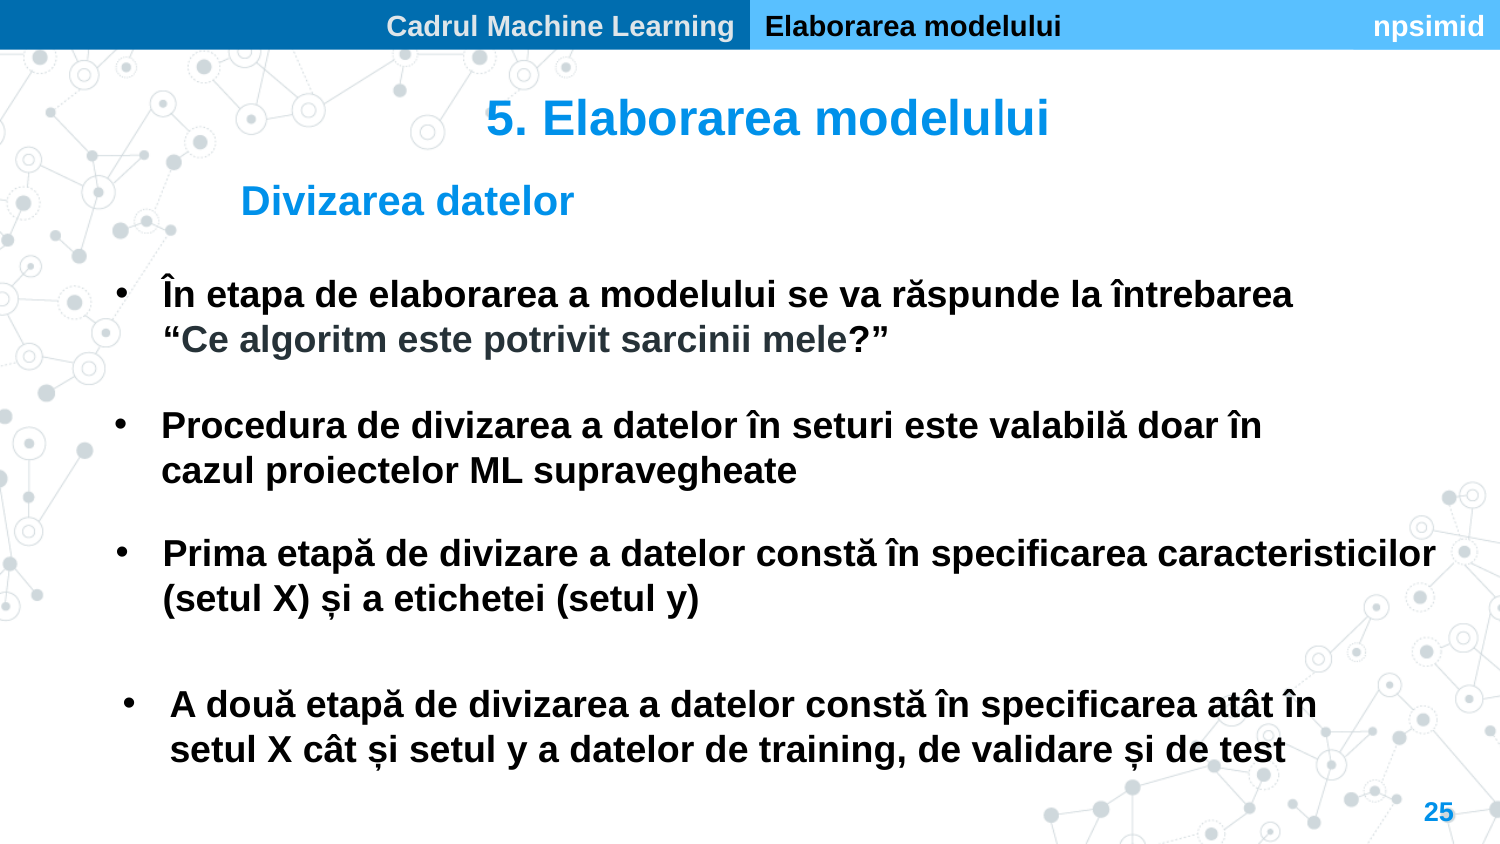

Cadrul Machine Learning
Elaborarea modelului
npsimid
5. Elaborarea modelului
Divizarea datelor
În etapa de elaborarea a modelului se va răspunde la întrebarea “Ce algoritm este potrivit sarcinii mele?”
Procedura de divizarea a datelor în seturi este valabilă doar în cazul proiectelor ML supravegheate
Prima etapă de divizare a datelor constă în specificarea caracteristicilor (setul X) și a etichetei (setul y)
A două etapă de divizarea a datelor constă în specificarea atât în setul X cât și setul y a datelor de training, de validare și de test
25